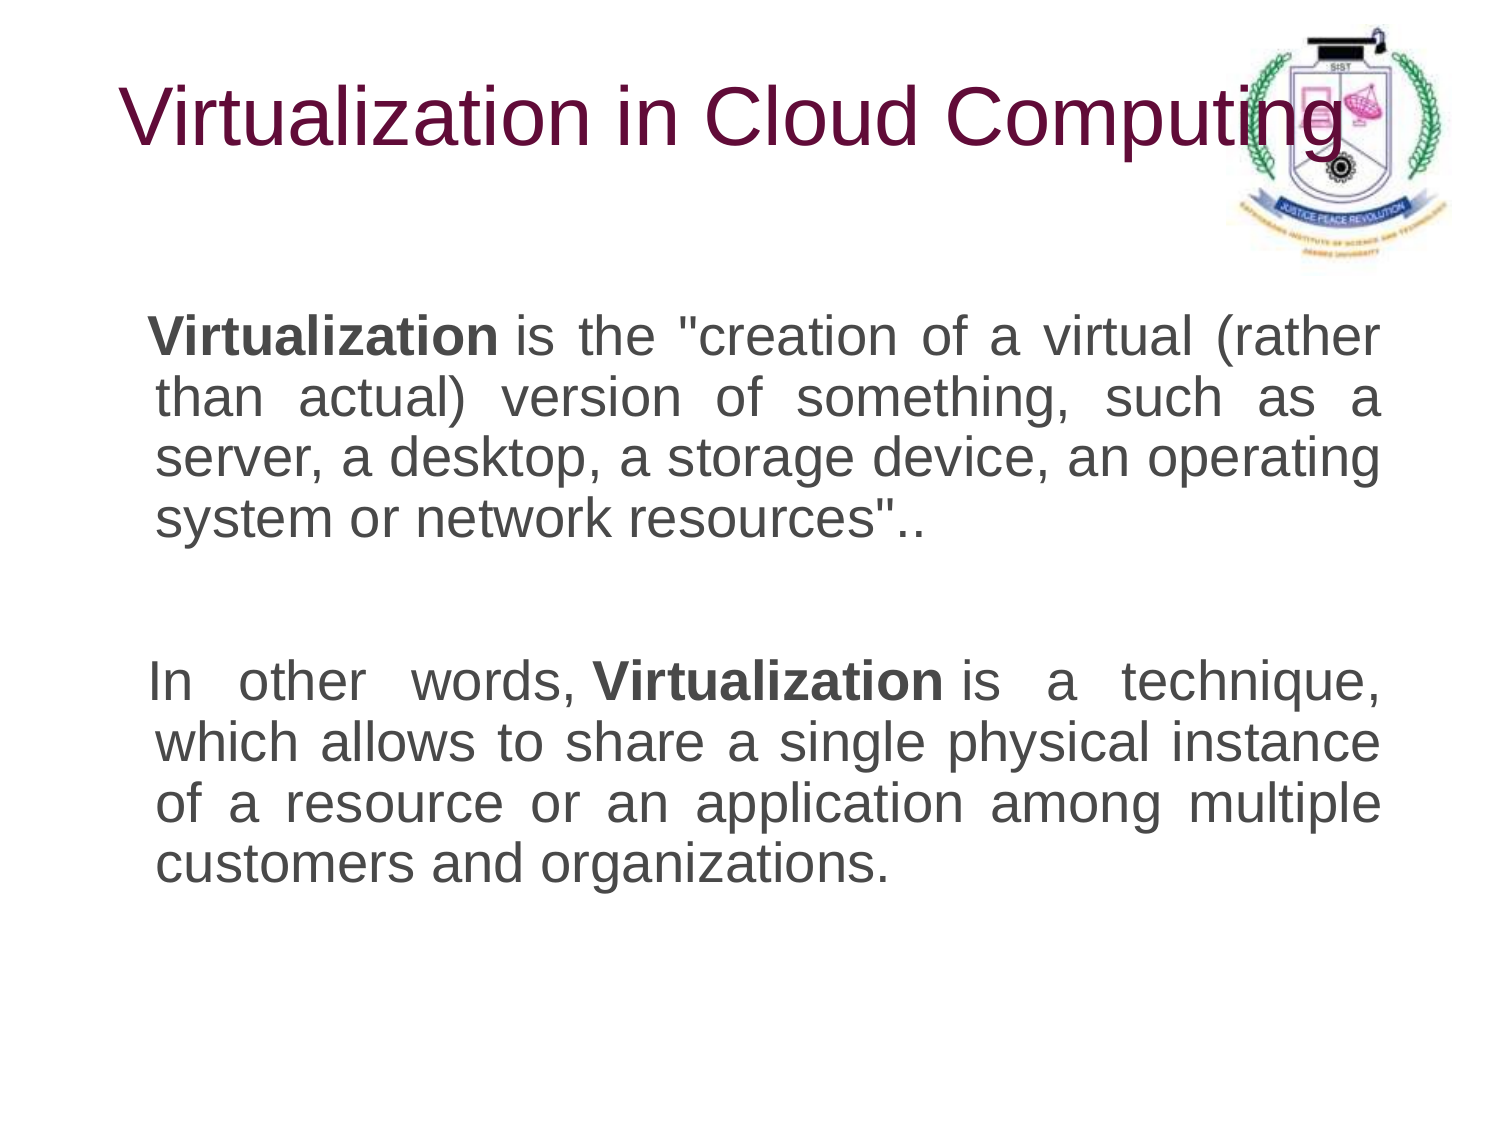

# Virtualization in Cloud Computing
Virtualization is the "creation of a virtual (rather than actual) version of something, such as a server, a desktop, a storage device, an operating system or network resources"..

In other words, Virtualization is a technique, which allows to share a single physical instance of a resource or an application among multiple customers and organizations.